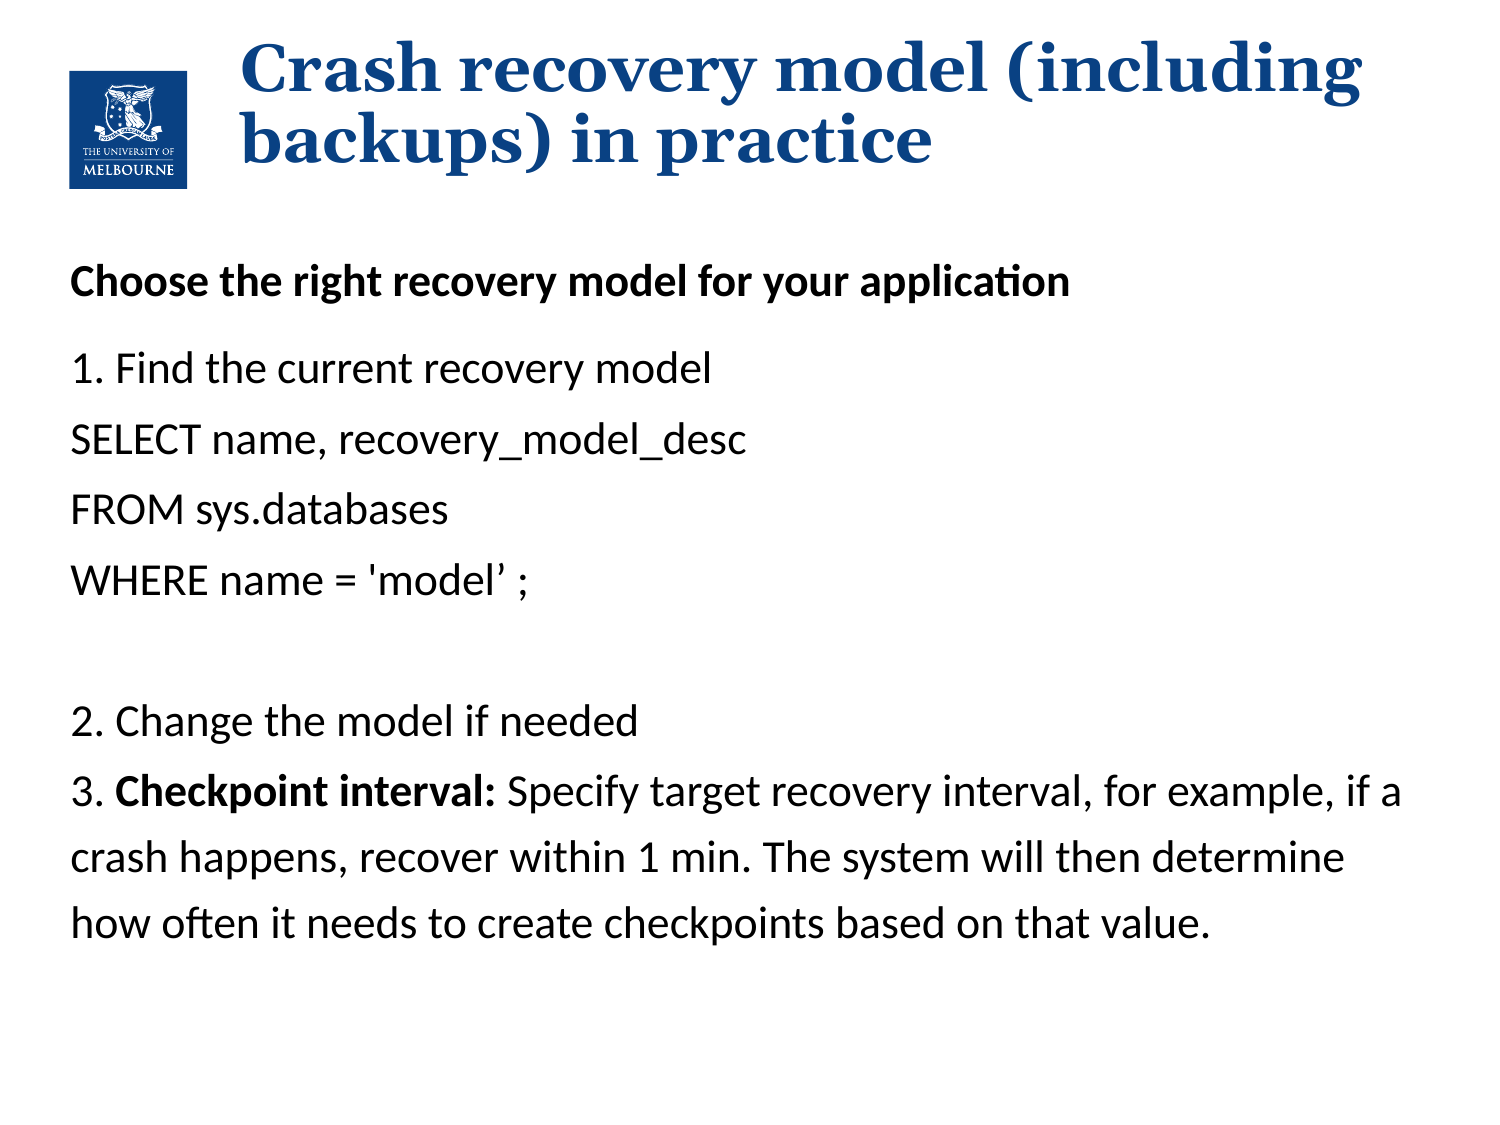

Crash recovery model (including backups) in practice
Choose the right recovery model for your application
1. Find the current recovery model
SELECT name, recovery_model_desc
FROM sys.databases
WHERE name = 'model’ ;

2. Change the model if needed
3. Checkpoint interval: Specify target recovery interval, for example, if a crash happens, recover within 1 min. The system will then determine how often it needs to create checkpoints based on that value.